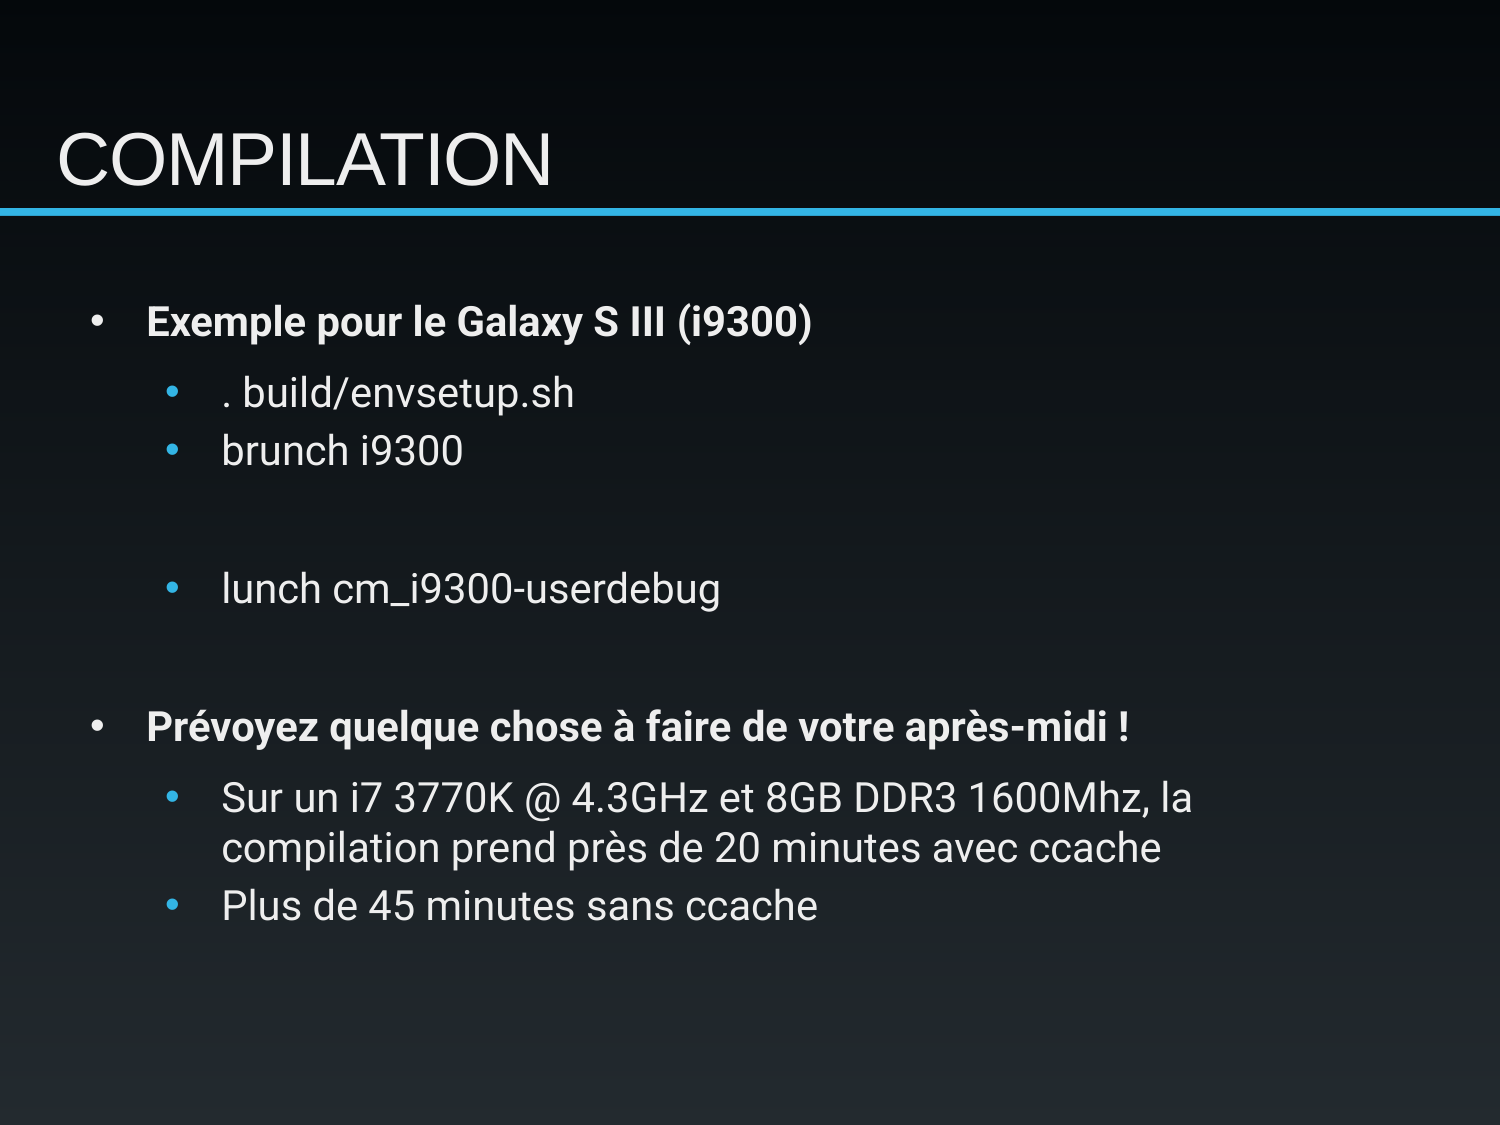

# Compilation
Exemple pour le Galaxy S III (i9300)
. build/envsetup.sh
brunch i9300

lunch cm_i9300-userdebug

Prévoyez quelque chose à faire de votre après-midi !
Sur un i7 3770K @ 4.3GHz et 8GB DDR3 1600Mhz, la compilation prend près de 20 minutes avec ccache
Plus de 45 minutes sans ccache